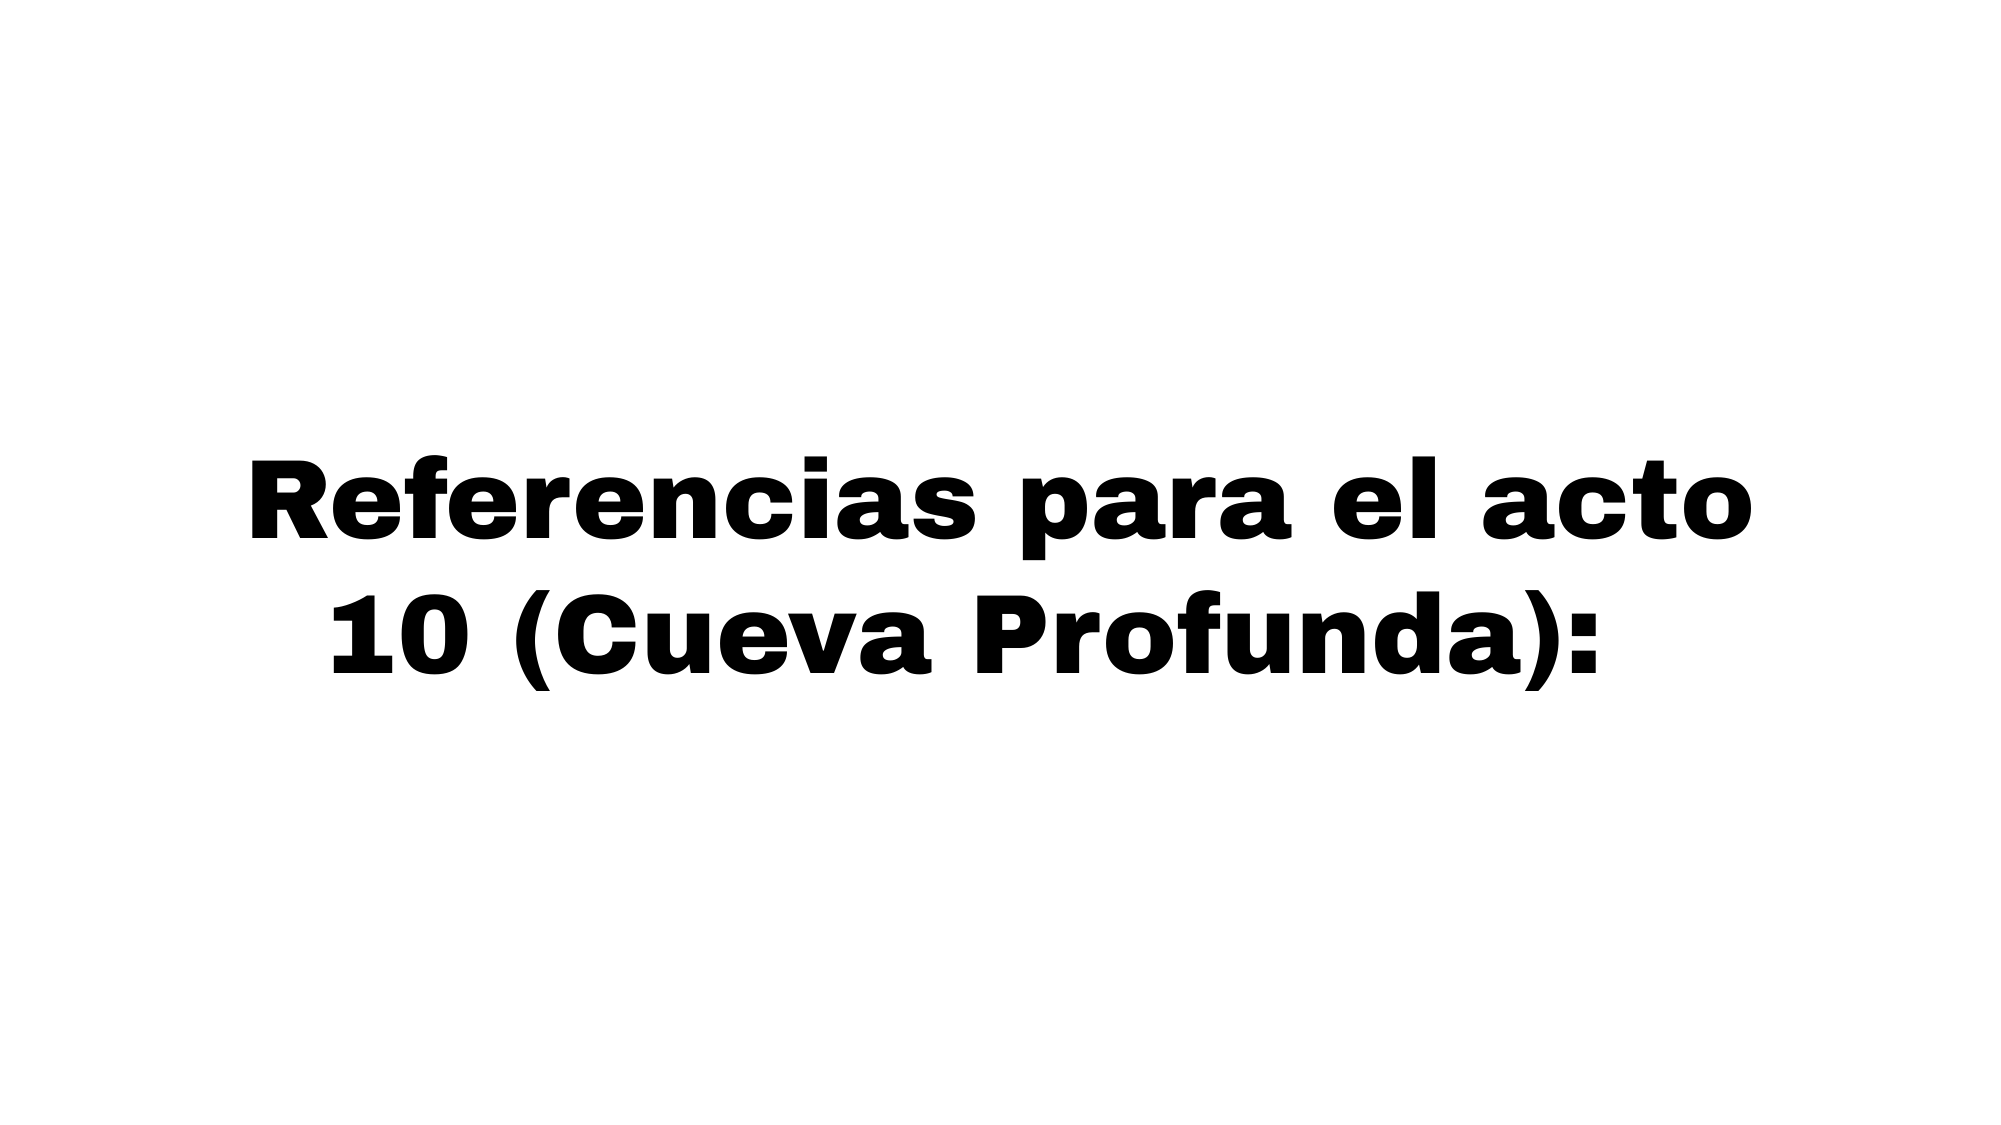

Referencias para el acto 10 (Cueva Profunda):